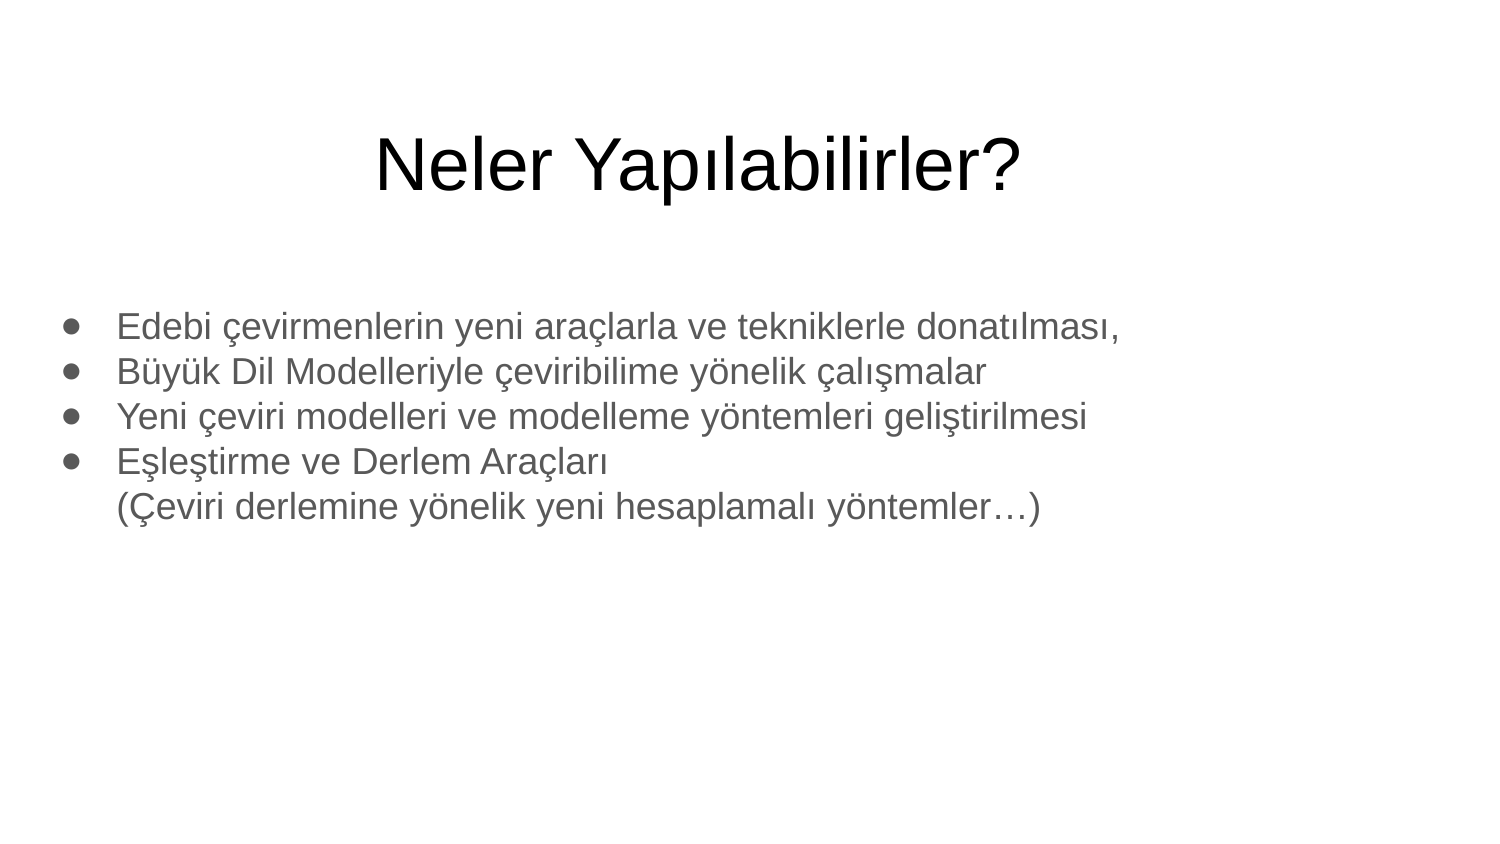

# Neler Yapılabilirler?
Edebi çevirmenlerin yeni araçlarla ve tekniklerle donatılması,
Büyük Dil Modelleriyle çeviribilime yönelik çalışmalar
Yeni çeviri modelleri ve modelleme yöntemleri geliştirilmesi
Eşleştirme ve Derlem Araçları
(Çeviri derlemine yönelik yeni hesaplamalı yöntemler…)